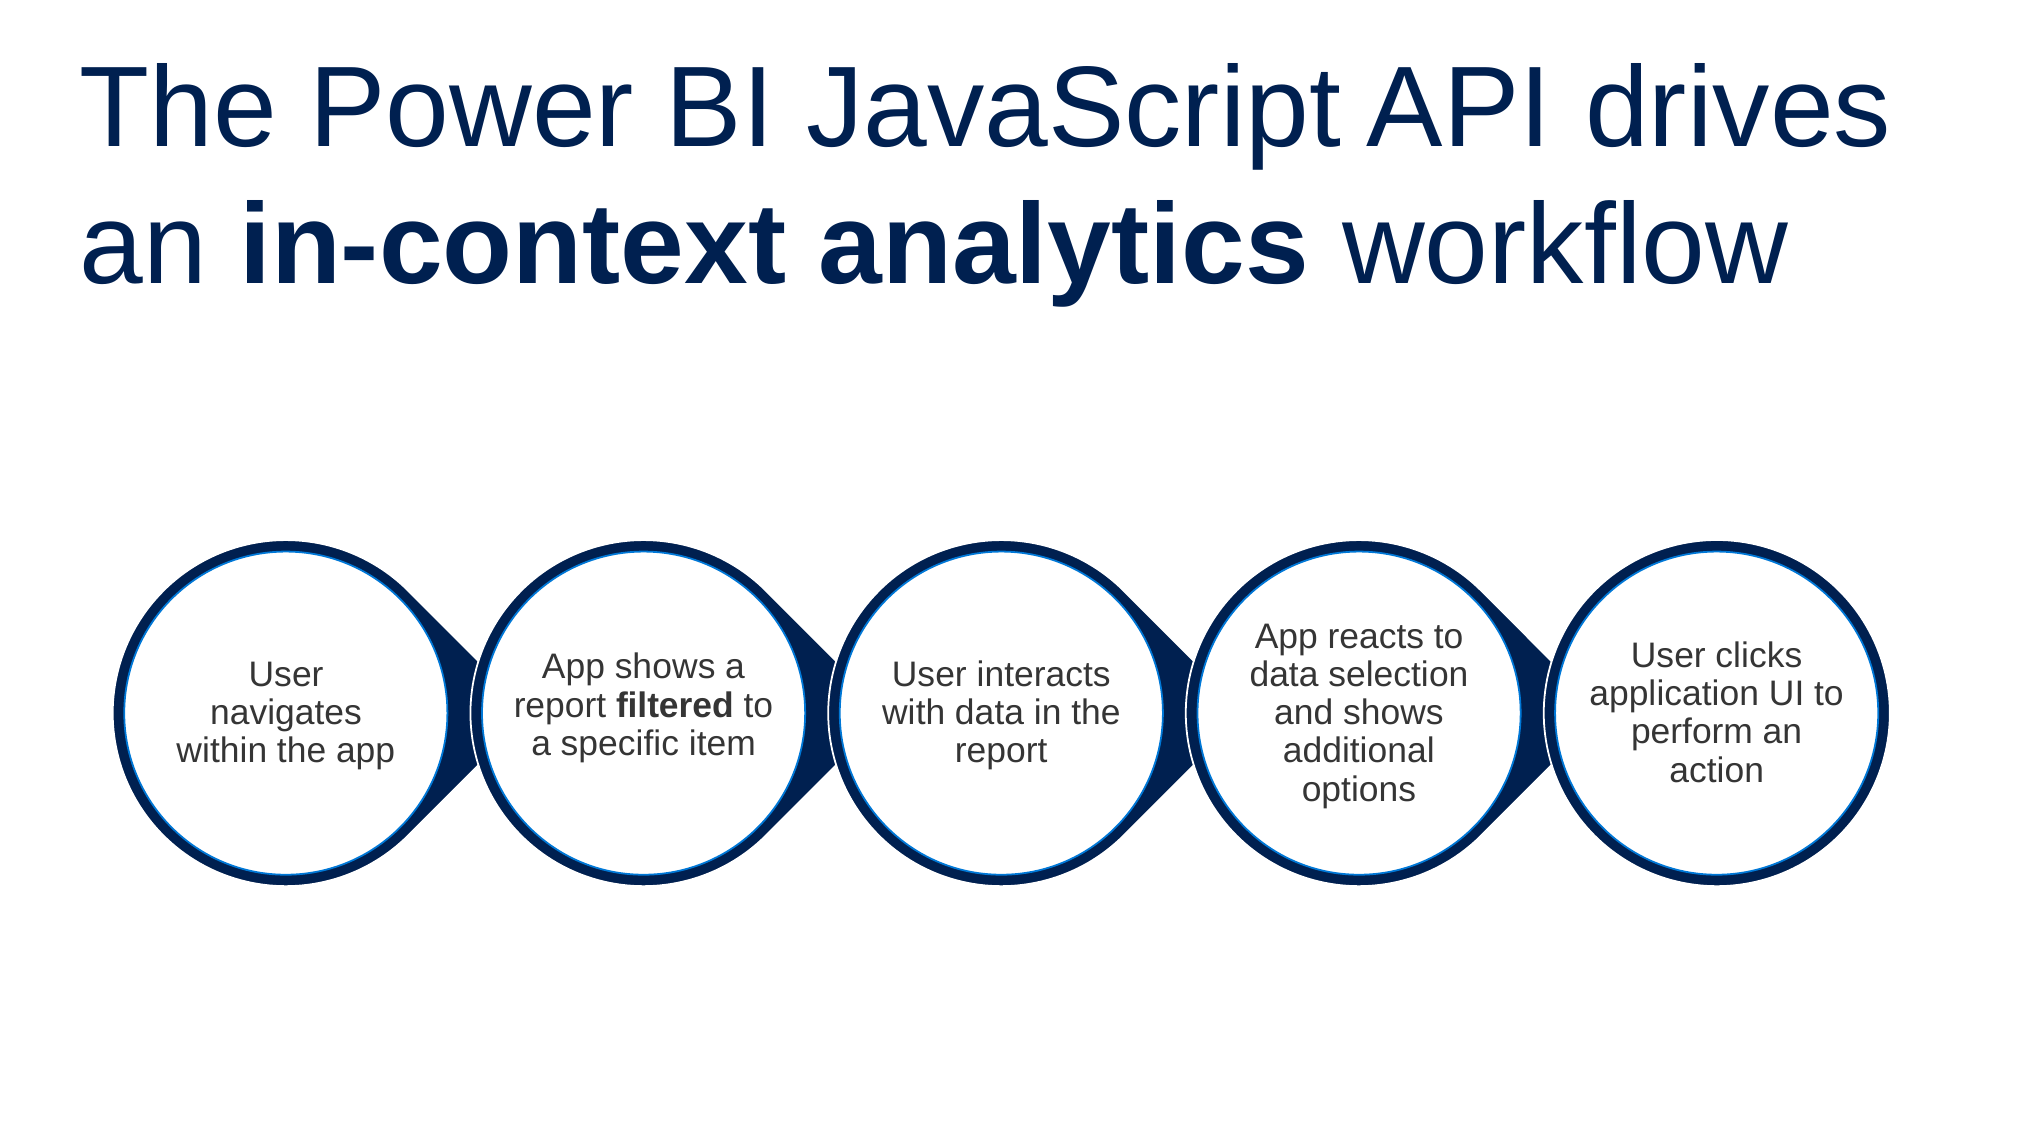

The Power BI JavaScript API drives an in-context analytics workflow

User clicks application UI to perform an action

App shows a report filtered to a specific item

User interacts with data in the report

App reacts to data selection and shows additional options
User navigates within the app